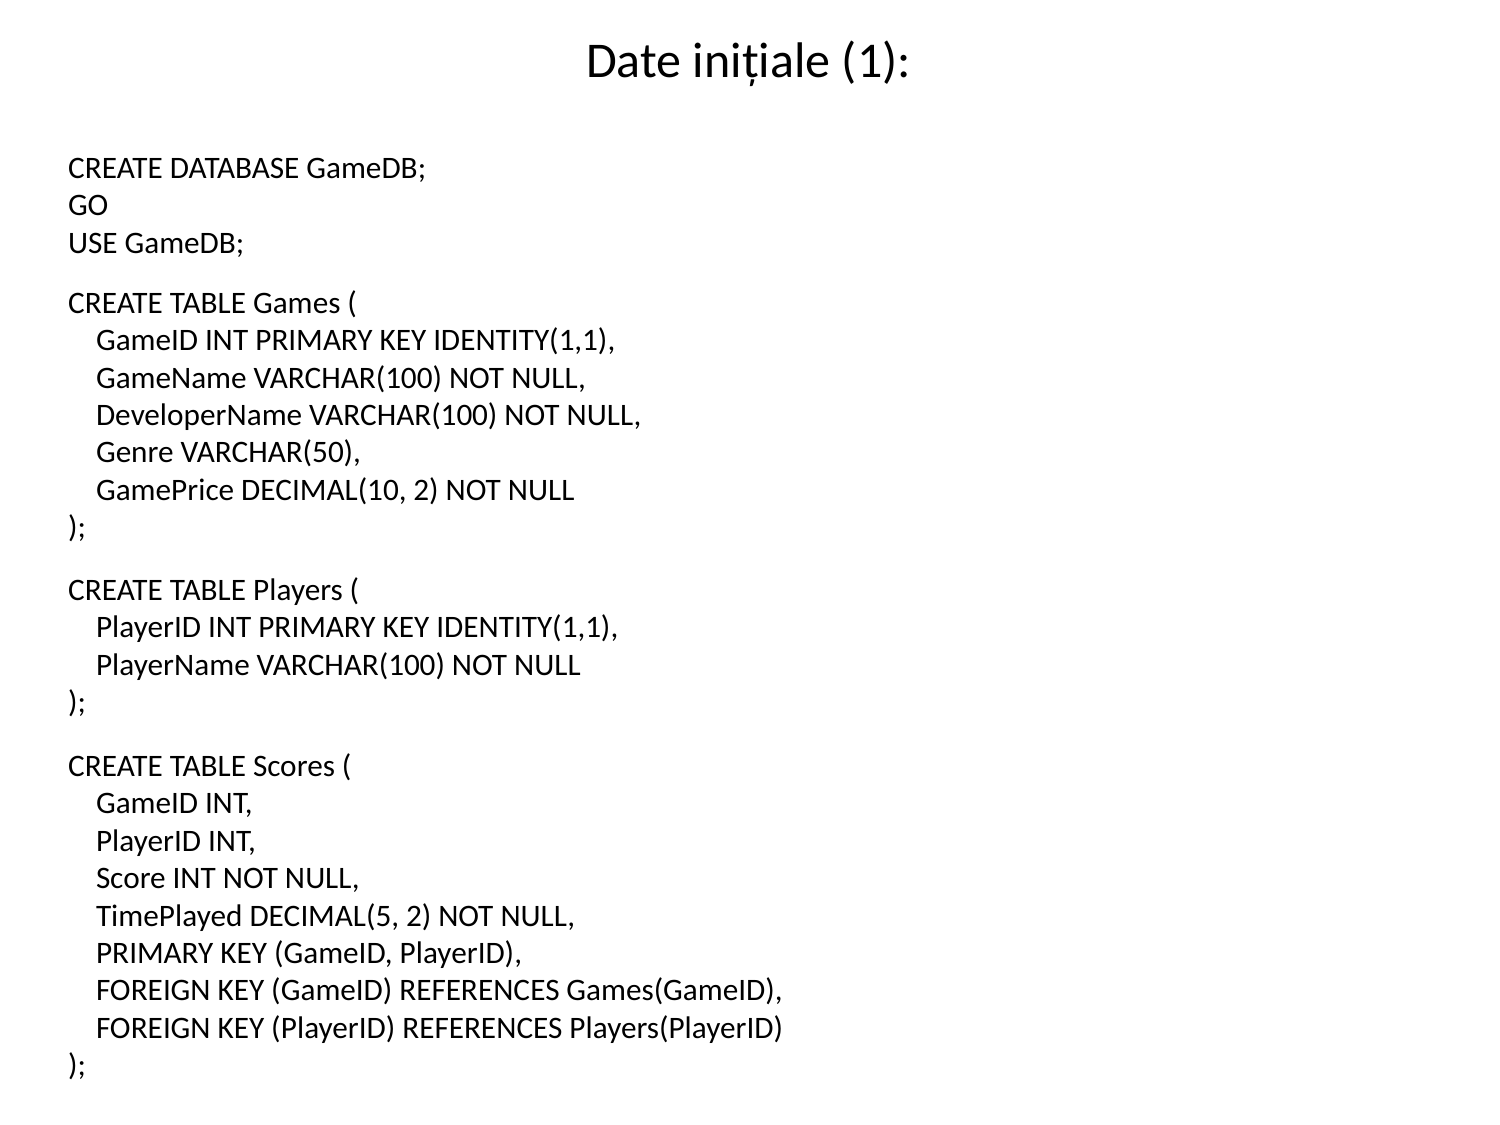

# Date inițiale (1): CREATE DATABASE GameDB; GO USE GameDB; CREATE TABLE Games ( GameID INT PRIMARY KEY IDENTITY(1,1), GameName VARCHAR(100) NOT NULL, DeveloperName VARCHAR(100) NOT NULL, Genre VARCHAR(50), GamePrice DECIMAL(10, 2) NOT NULL ); CREATE TABLE Players ( PlayerID INT PRIMARY KEY IDENTITY(1,1), PlayerName VARCHAR(100) NOT NULL ); CREATE TABLE Scores ( GameID INT, PlayerID INT, Score INT NOT NULL, TimePlayed DECIMAL(5, 2) NOT NULL, PRIMARY KEY (GameID, PlayerID), FOREIGN KEY (GameID) REFERENCES Games(GameID), FOREIGN KEY (PlayerID) REFERENCES Players(PlayerID) );